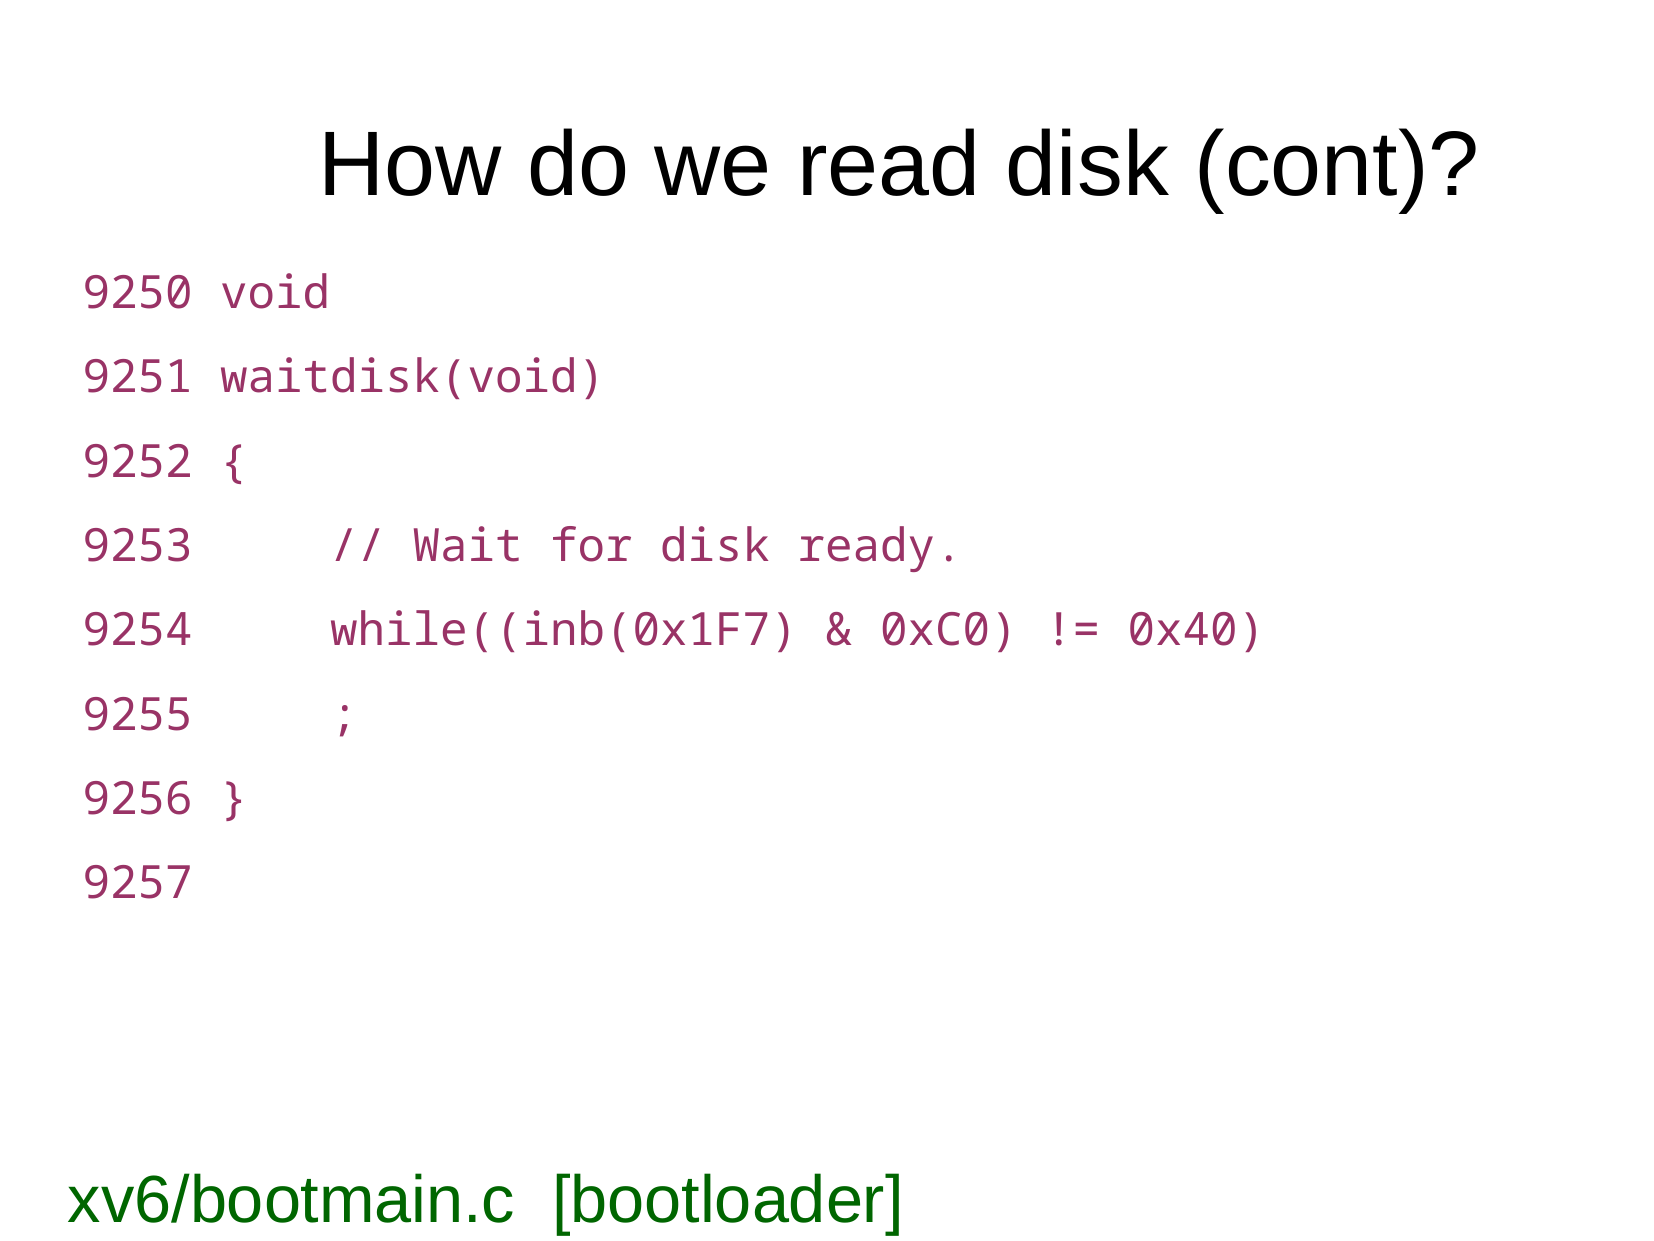

How do we read disk (cont)?
9250 void
9251 waitdisk(void)
9252 {
9253     // Wait for disk ready.
9254     while((inb(0x1F7) & 0xC0) != 0x40)
9255     ;
9256 }
9257

xv6/bootmain.c  [bootloader]